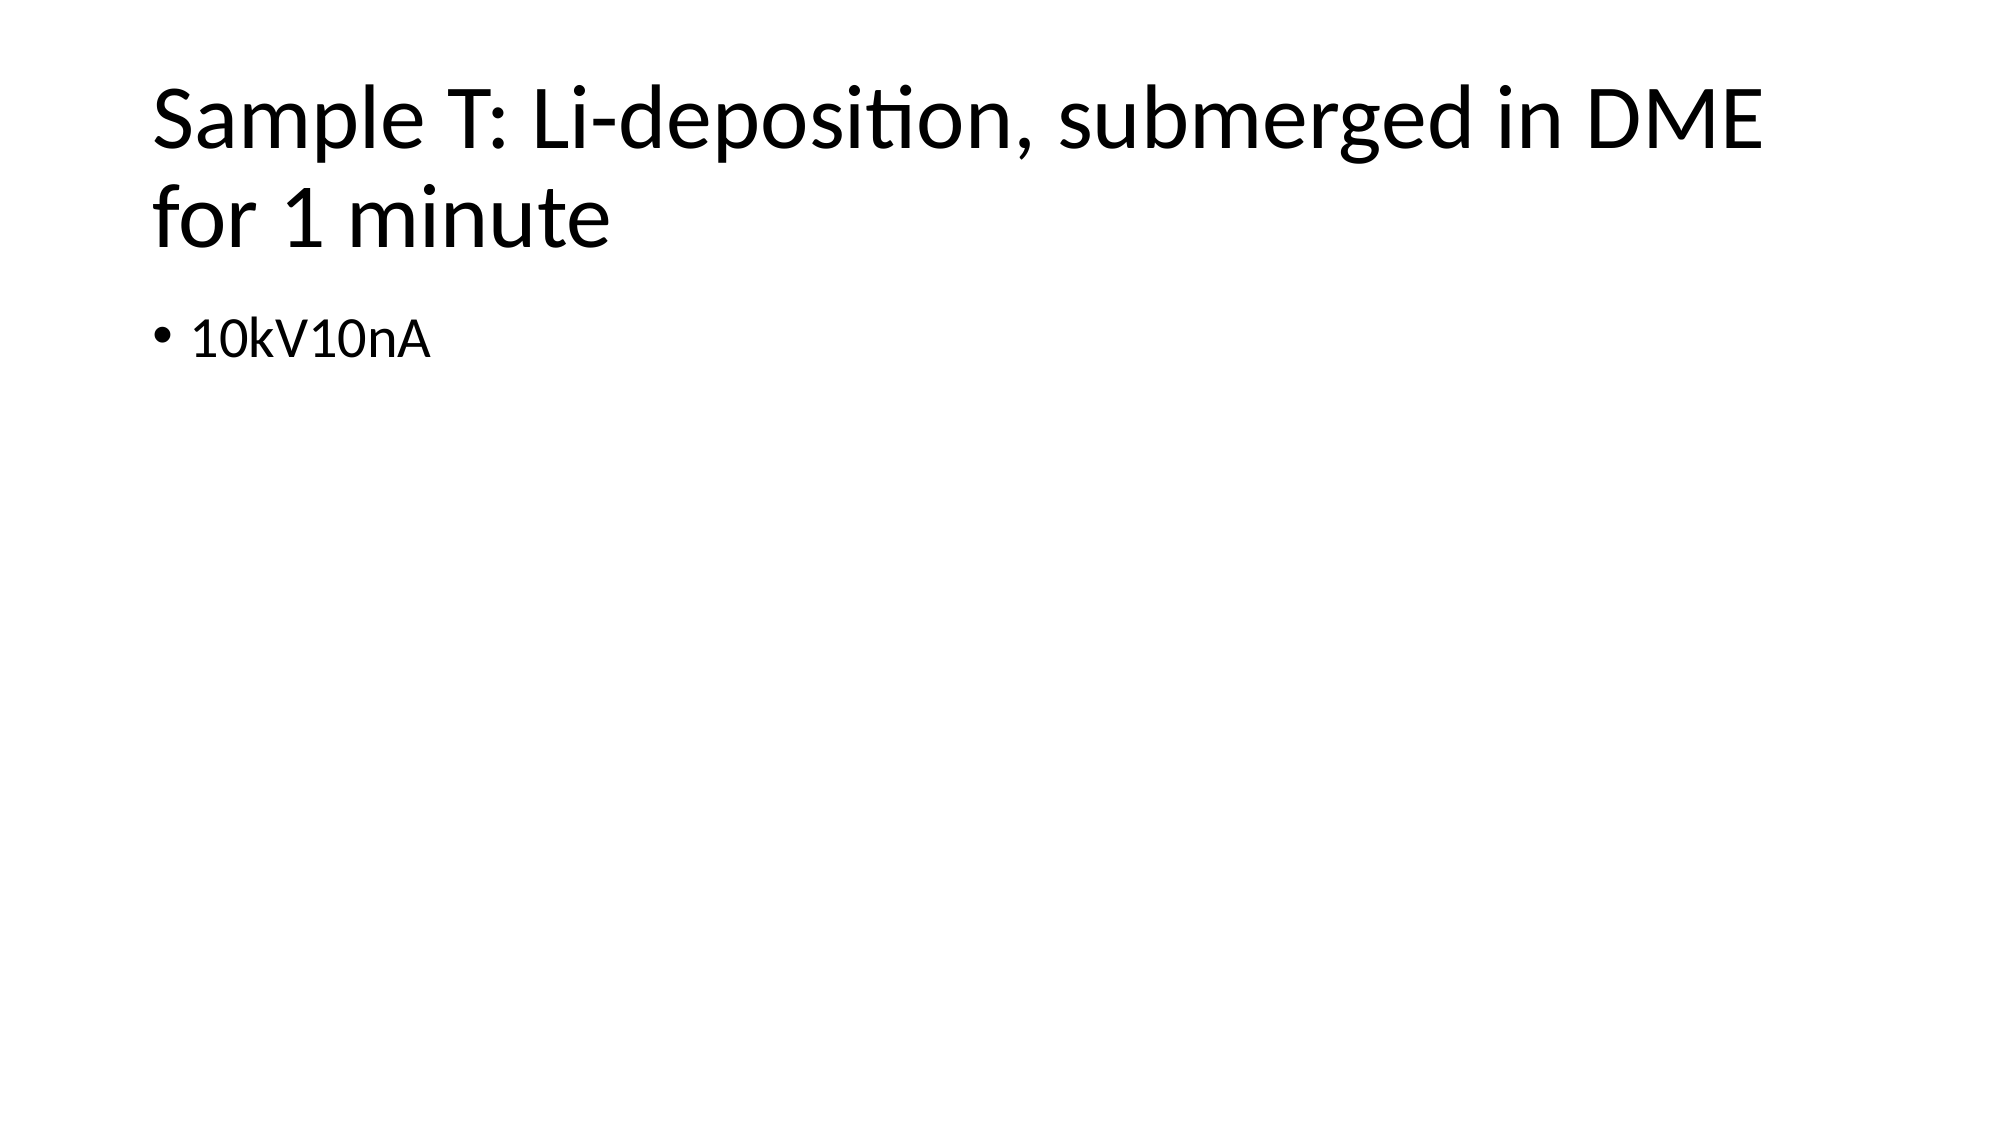

# Sample T: Li-deposition, submerged in DME for 1 minute
10kV10nA